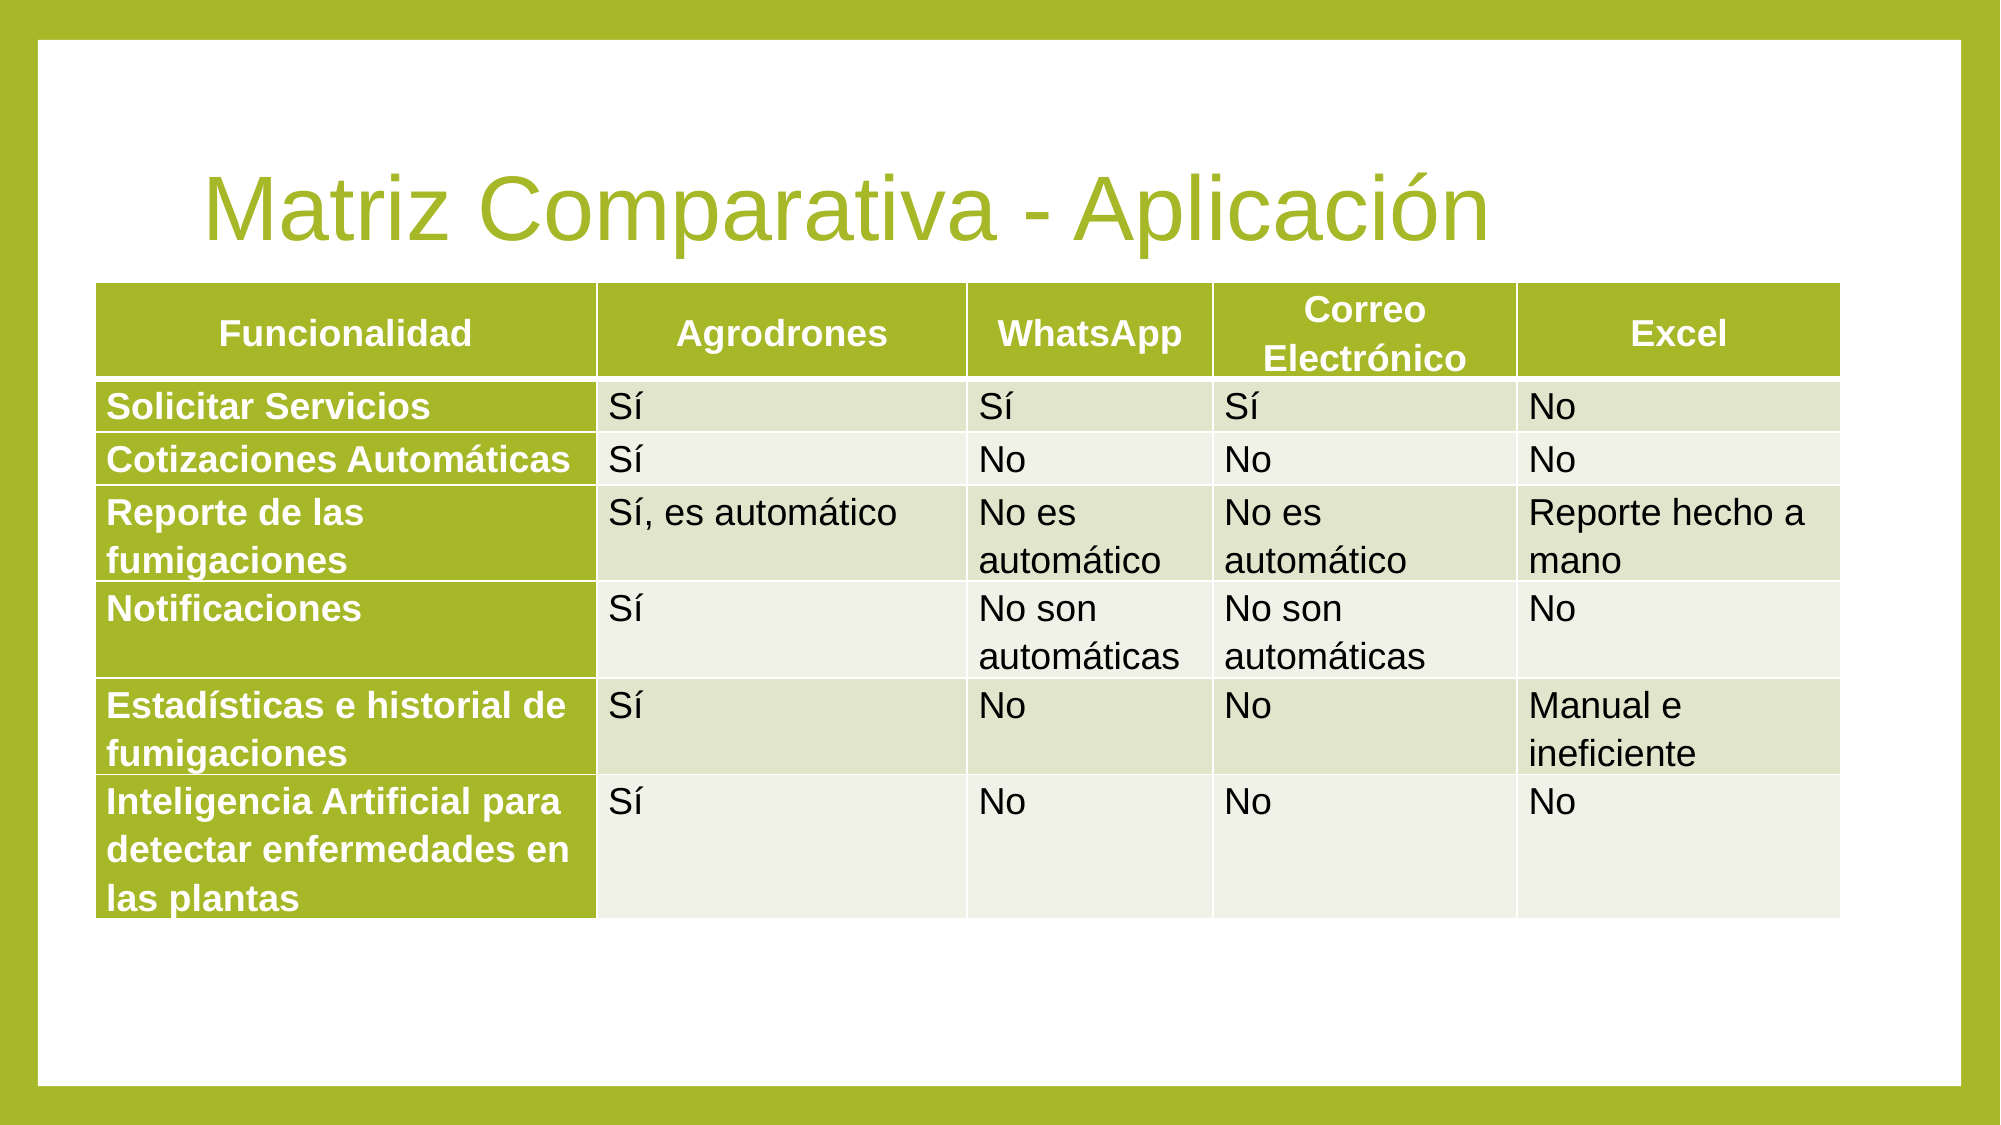

# Matriz Comparativa - Aplicación
| Funcionalidad | Agrodrones | WhatsApp | Correo Electrónico | Excel |
| --- | --- | --- | --- | --- |
| Solicitar Servicios | Sí | Sí | Sí | No |
| Cotizaciones Automáticas | Sí | No | No | No |
| Reporte de las fumigaciones | Sí, es automático | No es automático | No es automático | Reporte hecho a mano |
| Notificaciones | Sí | No son automáticas | No son automáticas | No |
| Estadísticas e historial de fumigaciones | Sí | No | No | Manual e ineficiente |
| Inteligencia Artificial para detectar enfermedades en las plantas | Sí | No | No | No |